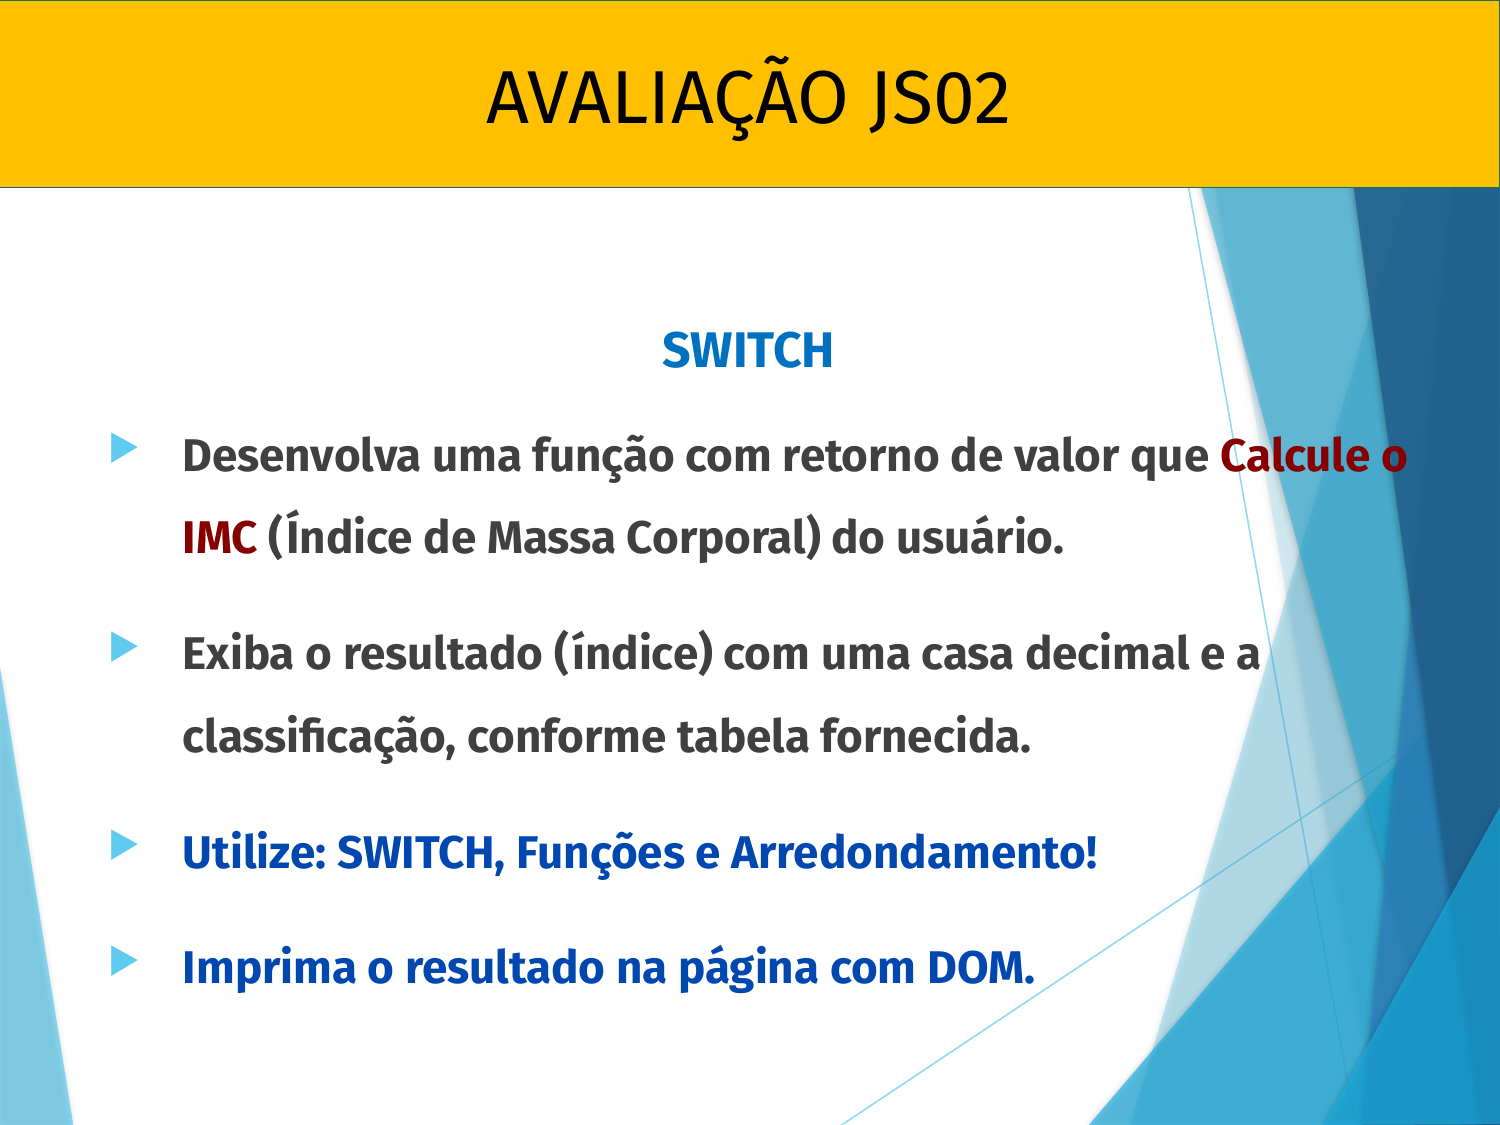

# AVALIAÇÃO JS02
SWITCH
Desenvolva uma função com retorno de valor que Calcule o IMC (Índice de Massa Corporal) do usuário.
Exiba o resultado (índice) com uma casa decimal e a classificação, conforme tabela fornecida.
Utilize: SWITCH, Funções e Arredondamento!
Imprima o resultado na página com DOM.